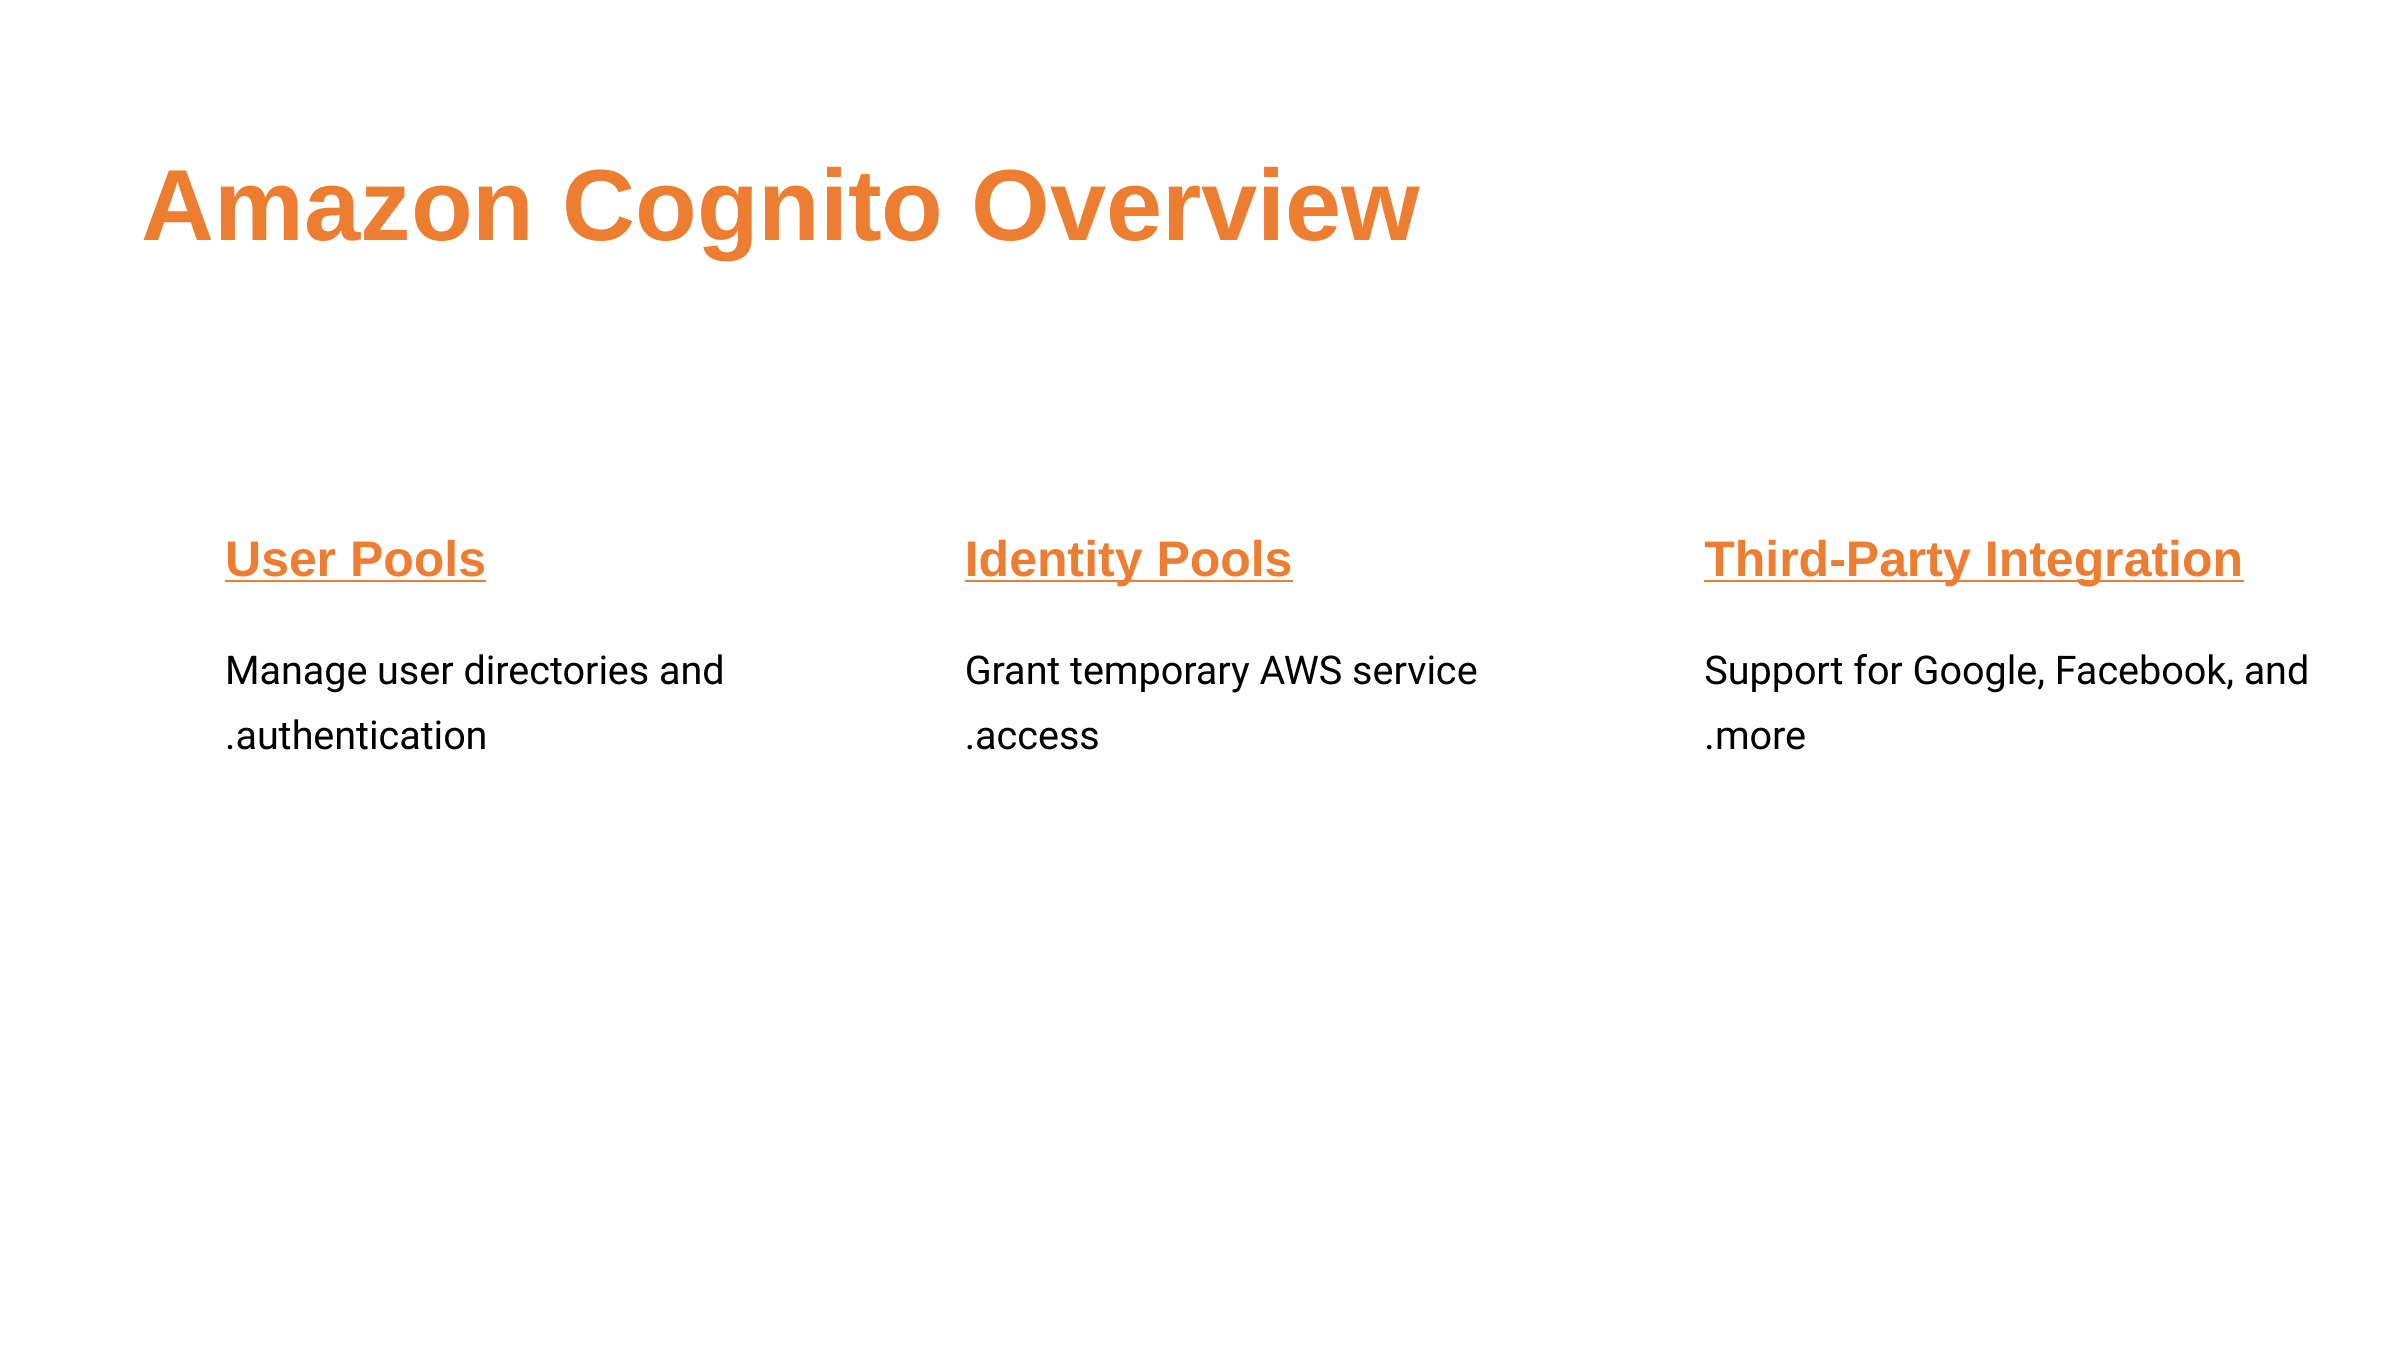

Amazon Cognito Overview
User Pools
Identity Pools
Third-Party Integration
Manage user directories and authentication.
Grant temporary AWS service access.
Support for Google, Facebook, and more.